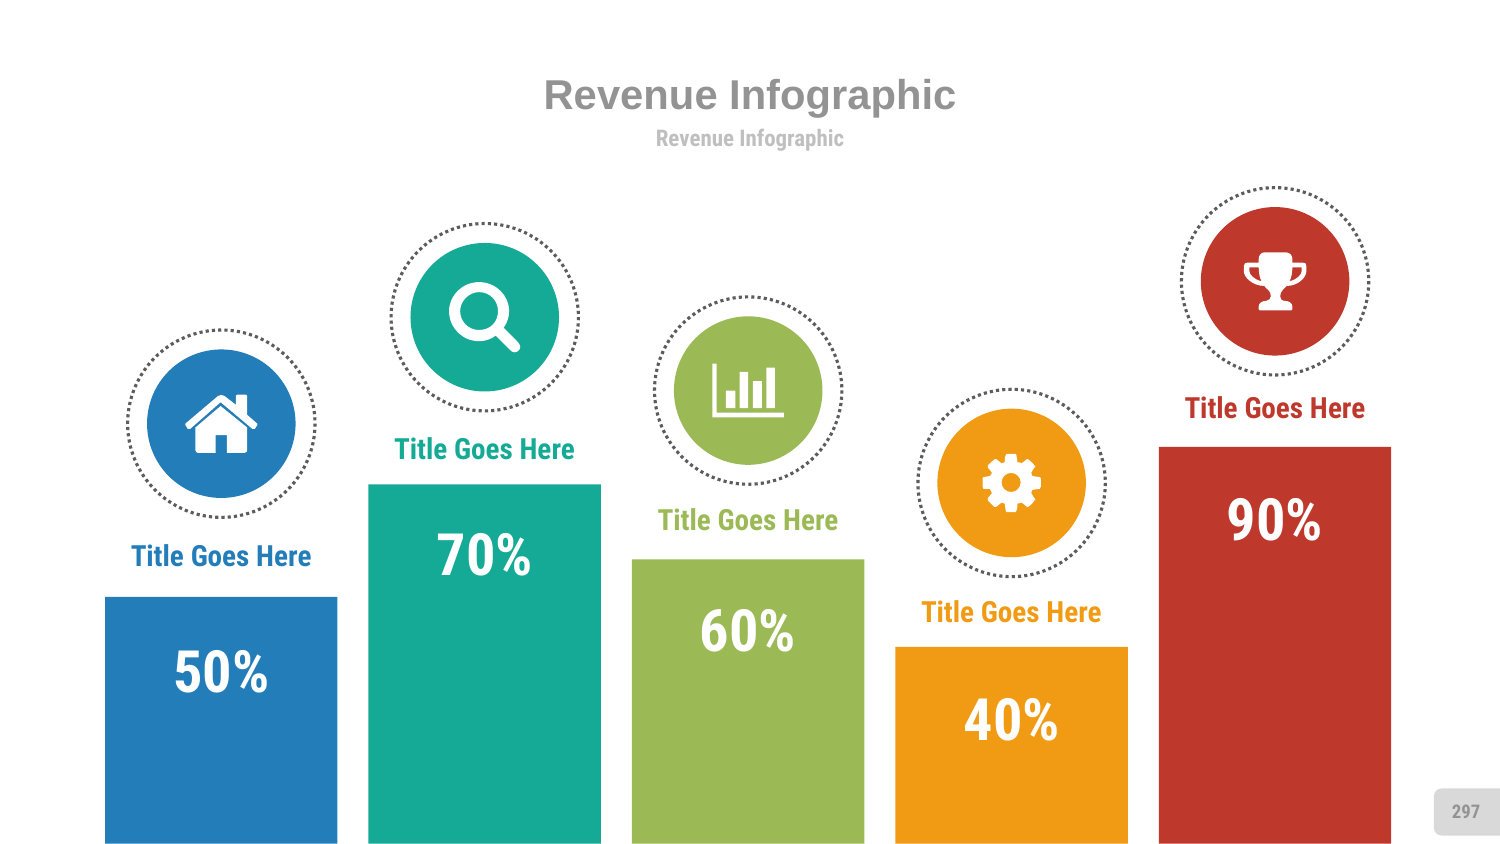

# Revenue Infographic
Revenue Infographic

Title Goes Here
Title Goes Here

90%

Title Goes Here
70%
Title Goes Here

60%
Title Goes Here

50%

40%
297